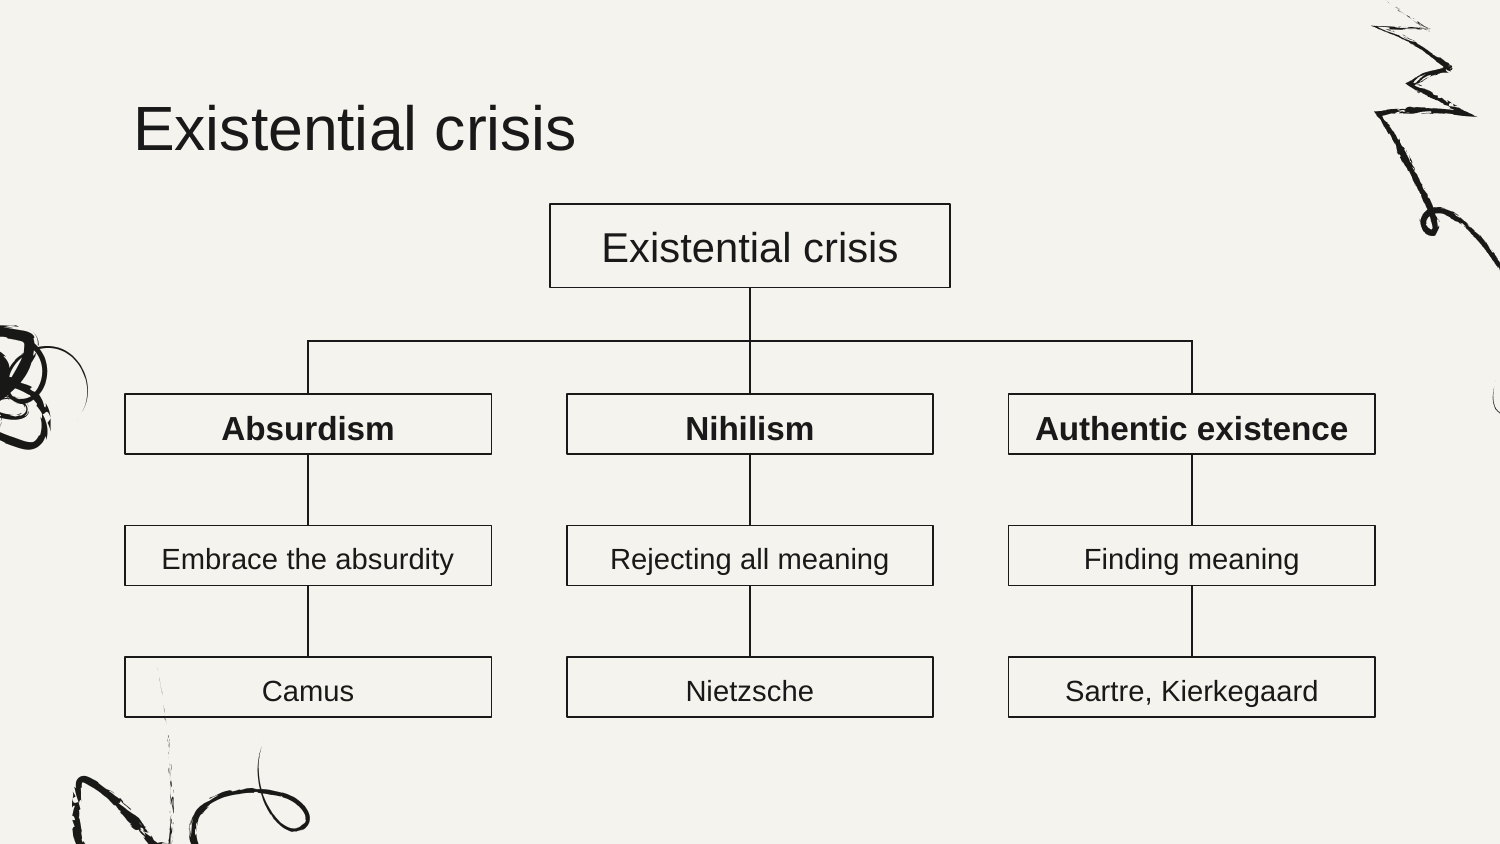

# Existential crisis
Existential crisis
Absurdism
Nihilism
Authentic existence
Embrace the absurdity
Rejecting all meaning
Finding meaning
Camus
Nietzsche
Sartre, Kierkegaard